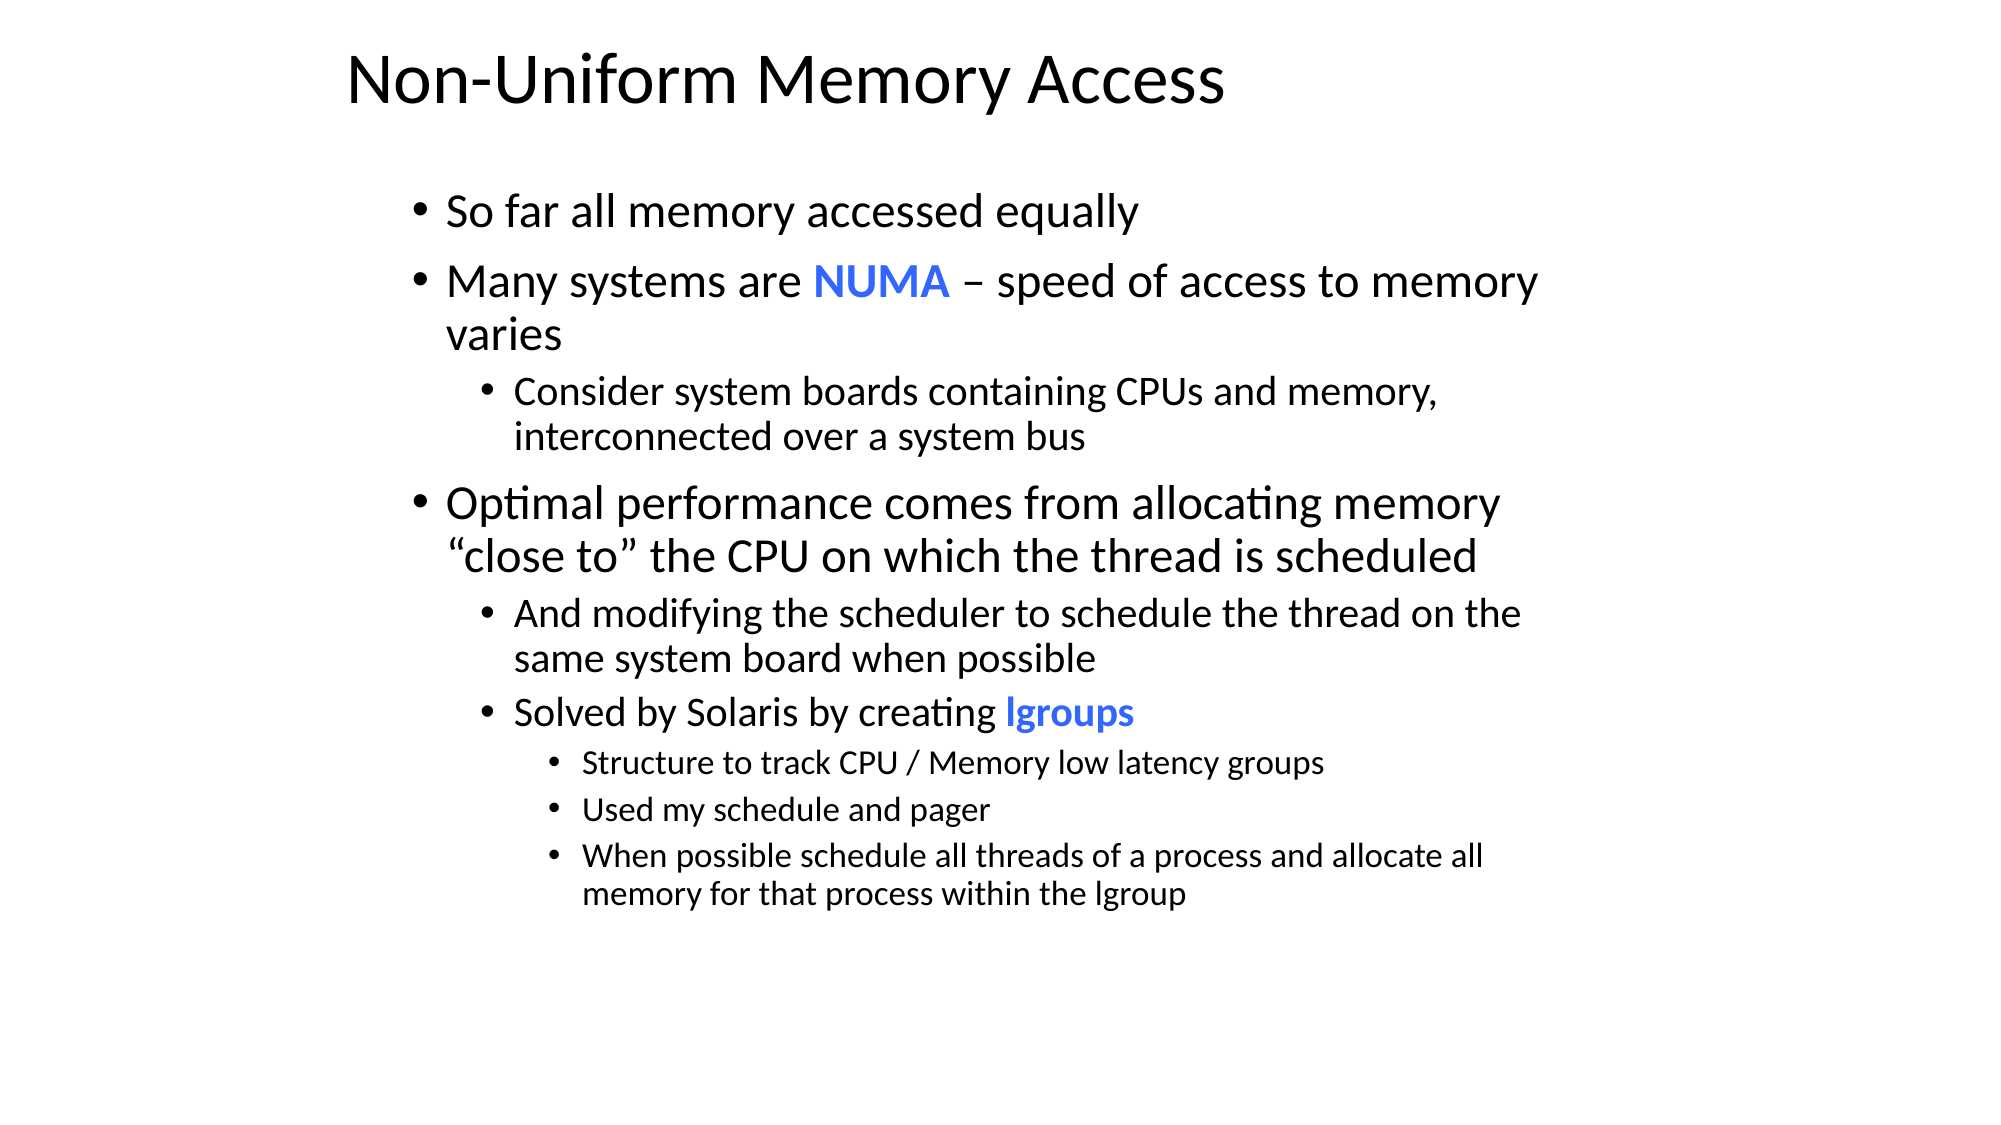

# Non-Uniform Memory Access
So far all memory accessed equally
Many systems are NUMA – speed of access to memory varies
Consider system boards containing CPUs and memory, interconnected over a system bus
Optimal performance comes from allocating memory “close to” the CPU on which the thread is scheduled
And modifying the scheduler to schedule the thread on the same system board when possible
Solved by Solaris by creating lgroups
Structure to track CPU / Memory low latency groups
Used my schedule and pager
When possible schedule all threads of a process and allocate all memory for that process within the lgroup